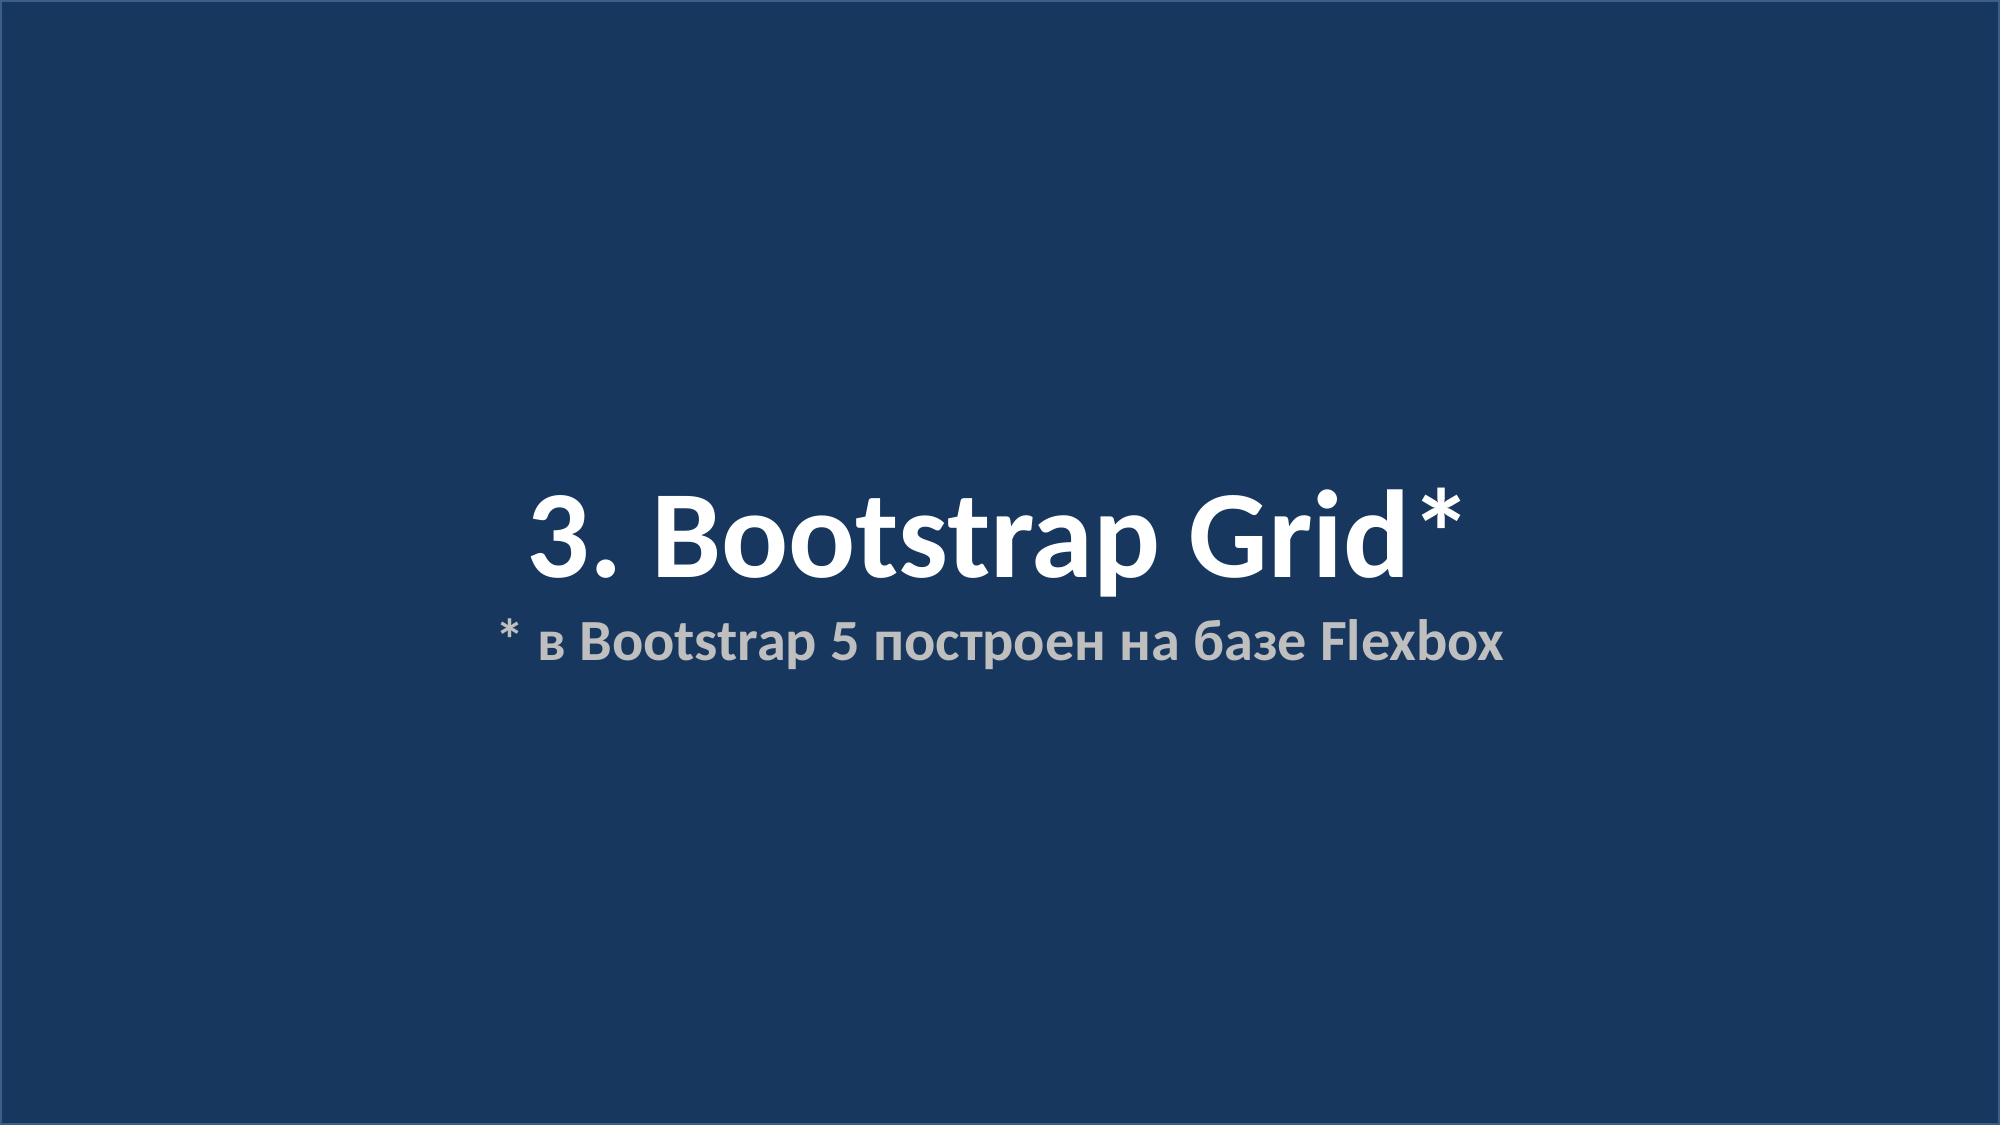

3. Bootstrap Grid*
* в Bootstrap 5 построен на базе Flexbox